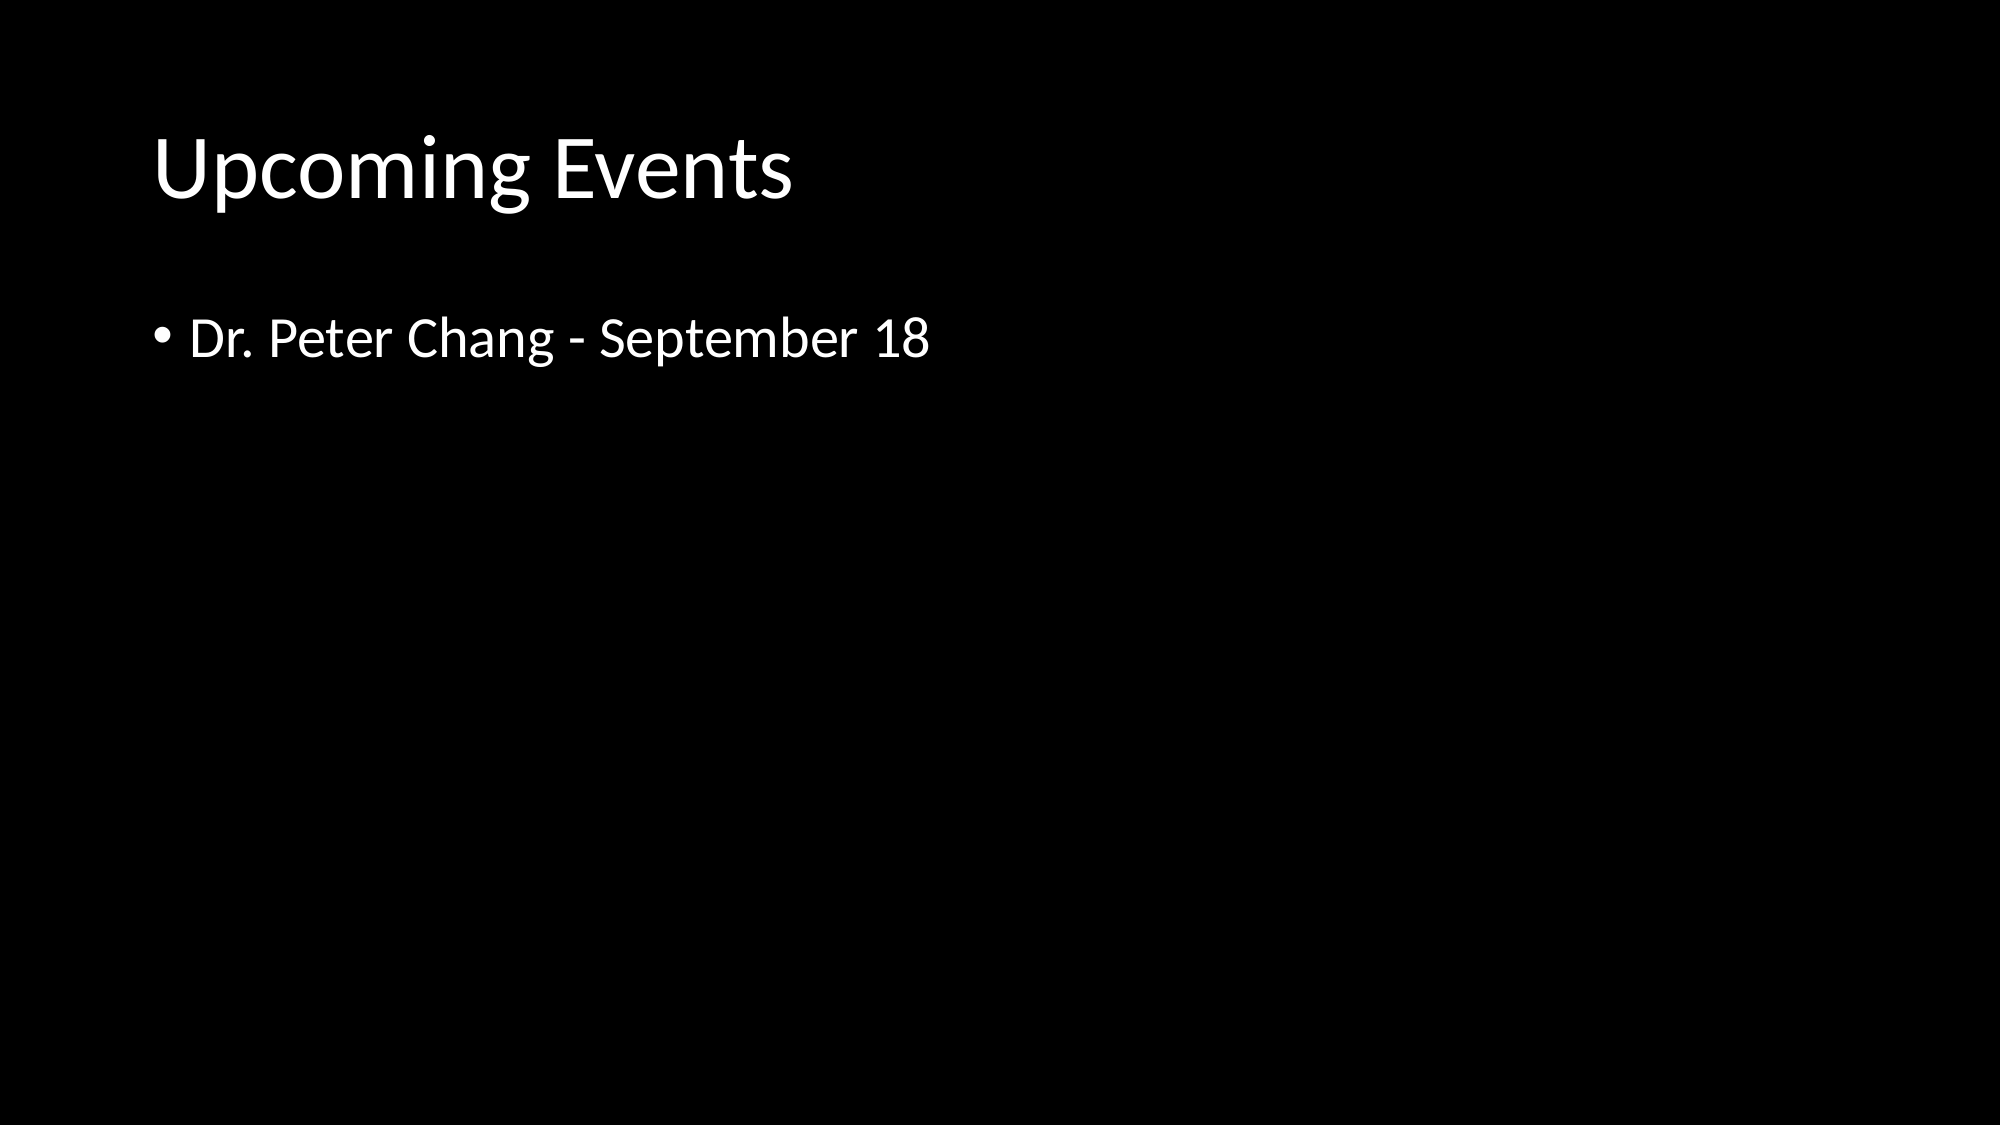

# Upcoming Events
Dr. Peter Chang - September 18